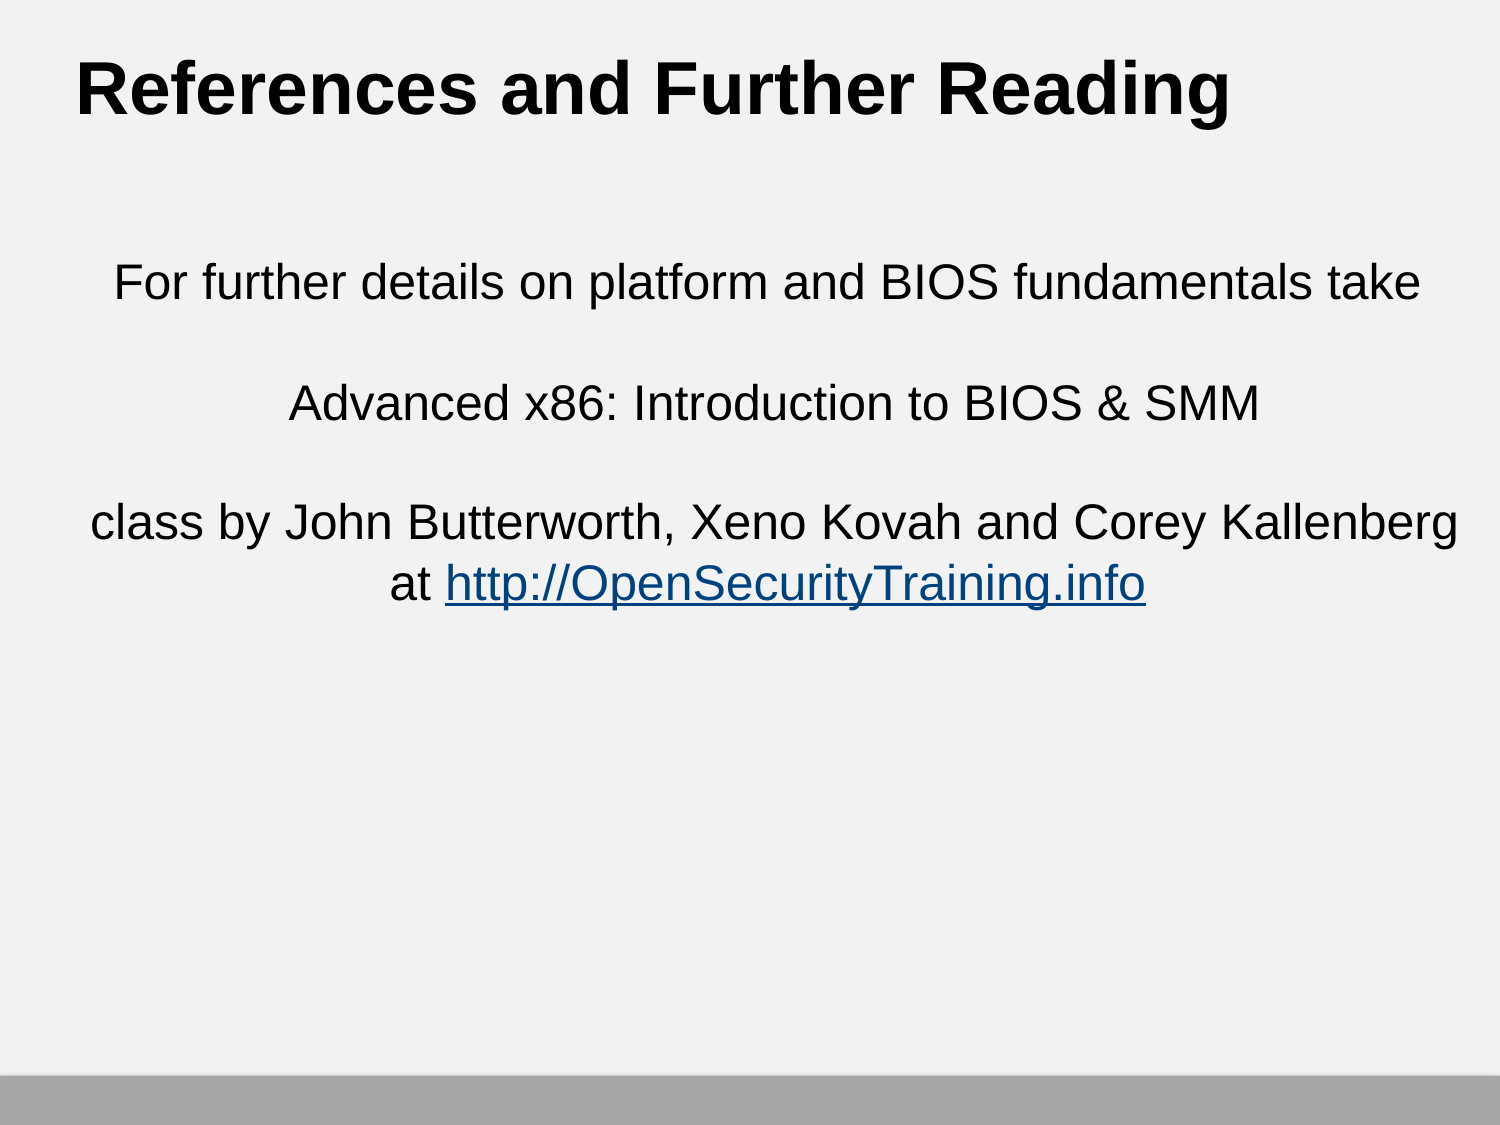

# References and Further Reading
For further details on platform and BIOS fundamentals take

Advanced x86: Introduction to BIOS & SMM

class by John Butterworth, Xeno Kovah and Corey Kallenberg at http://OpenSecurityTraining.info